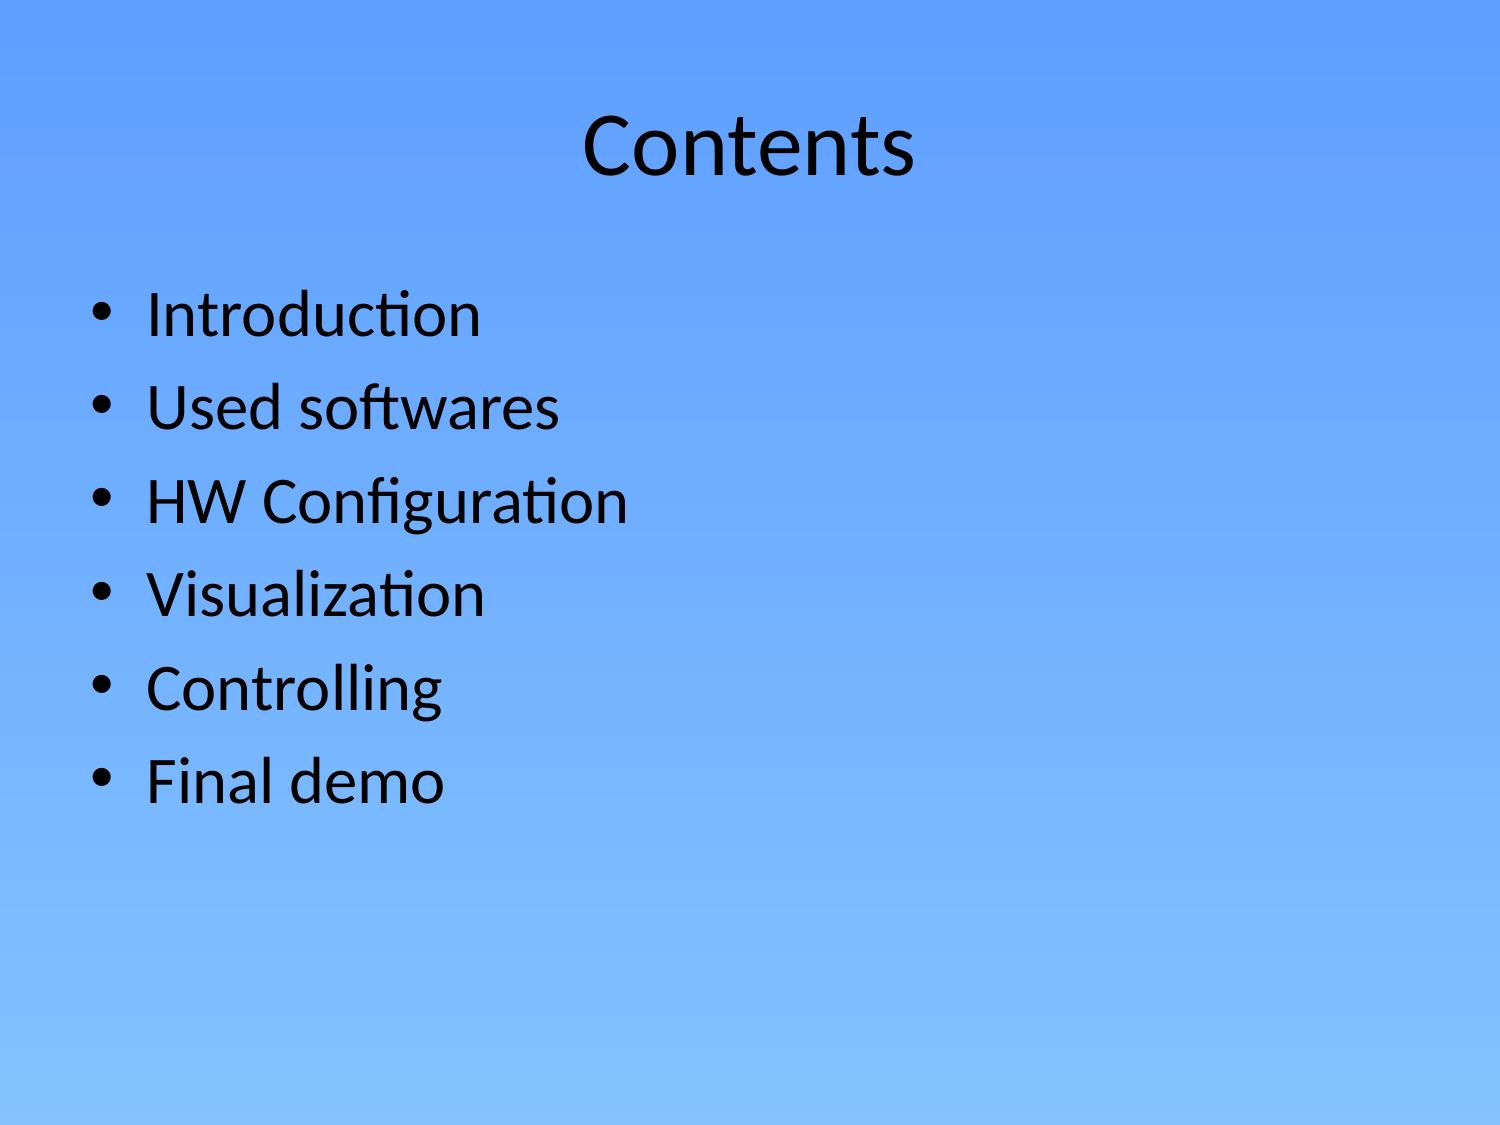

# Contents
Introduction
Used softwares
HW Configuration
Visualization
Controlling
Final demo